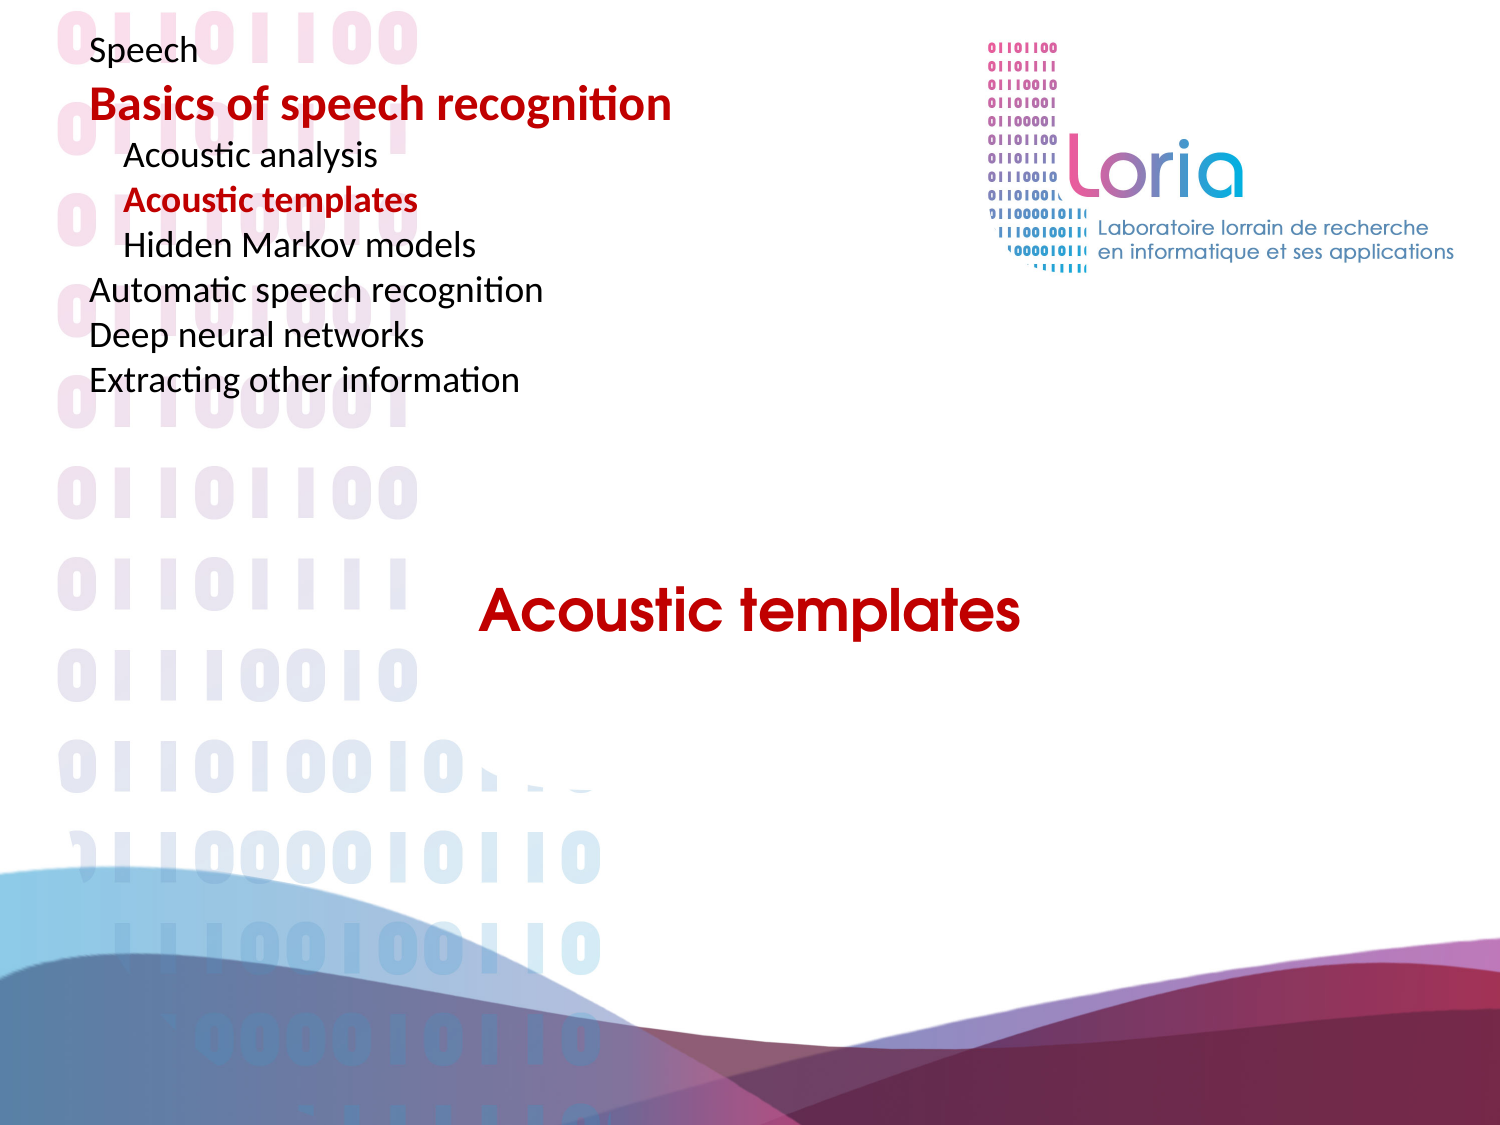

Speech
Basics of speech recognition
    Acoustic analysis
    Acoustic templates
    Hidden Markov models
Automatic speech recognition
Deep neural networks
Extracting other information
# Acoustic templates